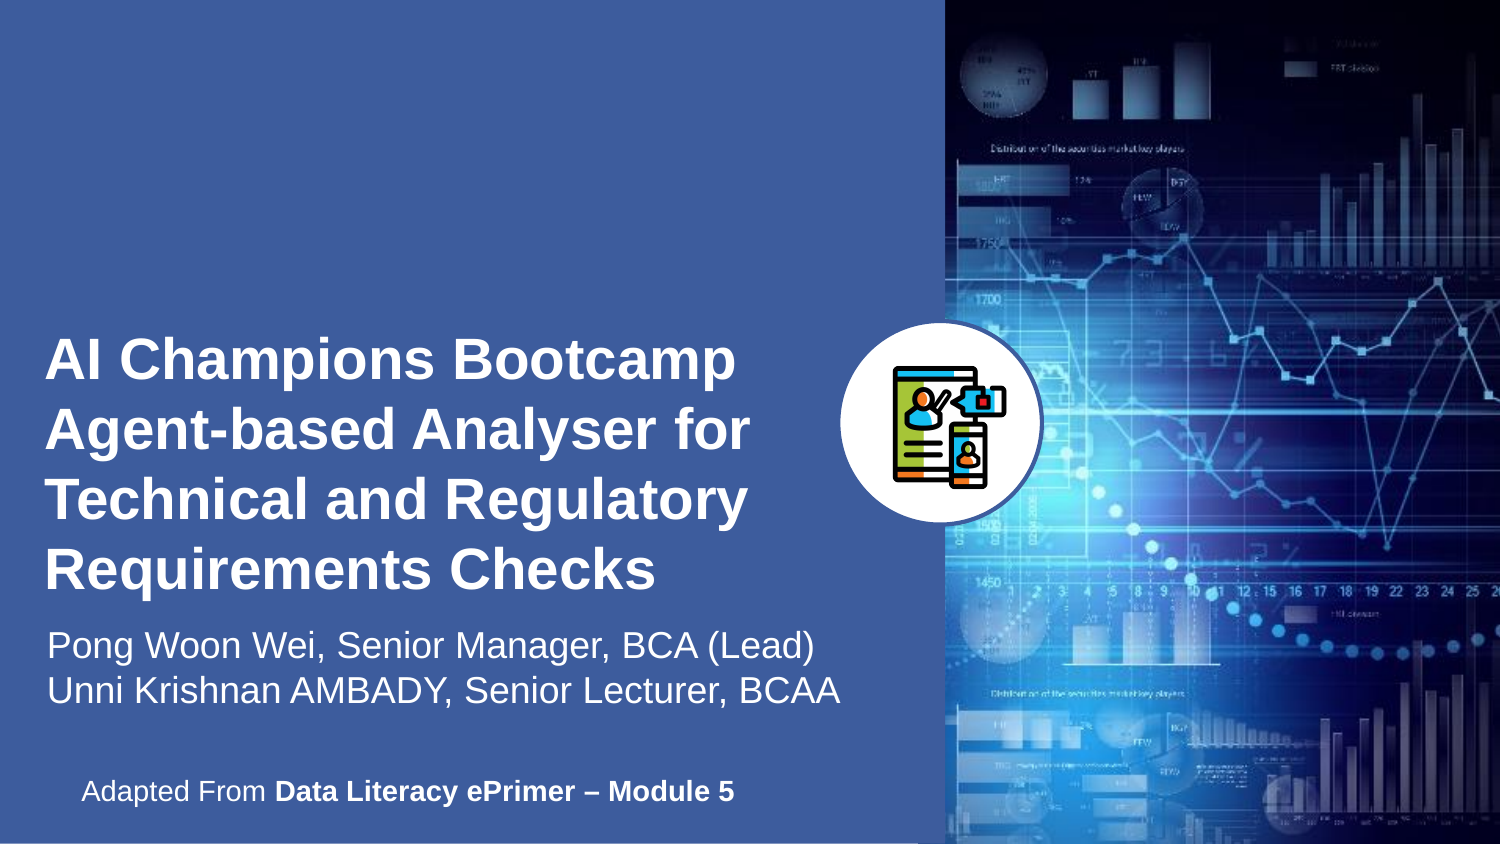

# AI Champions Bootcamp Agent-based Analyser for Technical and Regulatory Requirements Checks
Pong Woon Wei, Senior Manager, BCA (Lead)
Unni Krishnan AMBADY, Senior Lecturer, BCAA
Adapted From Data Literacy ePrimer – Module 5